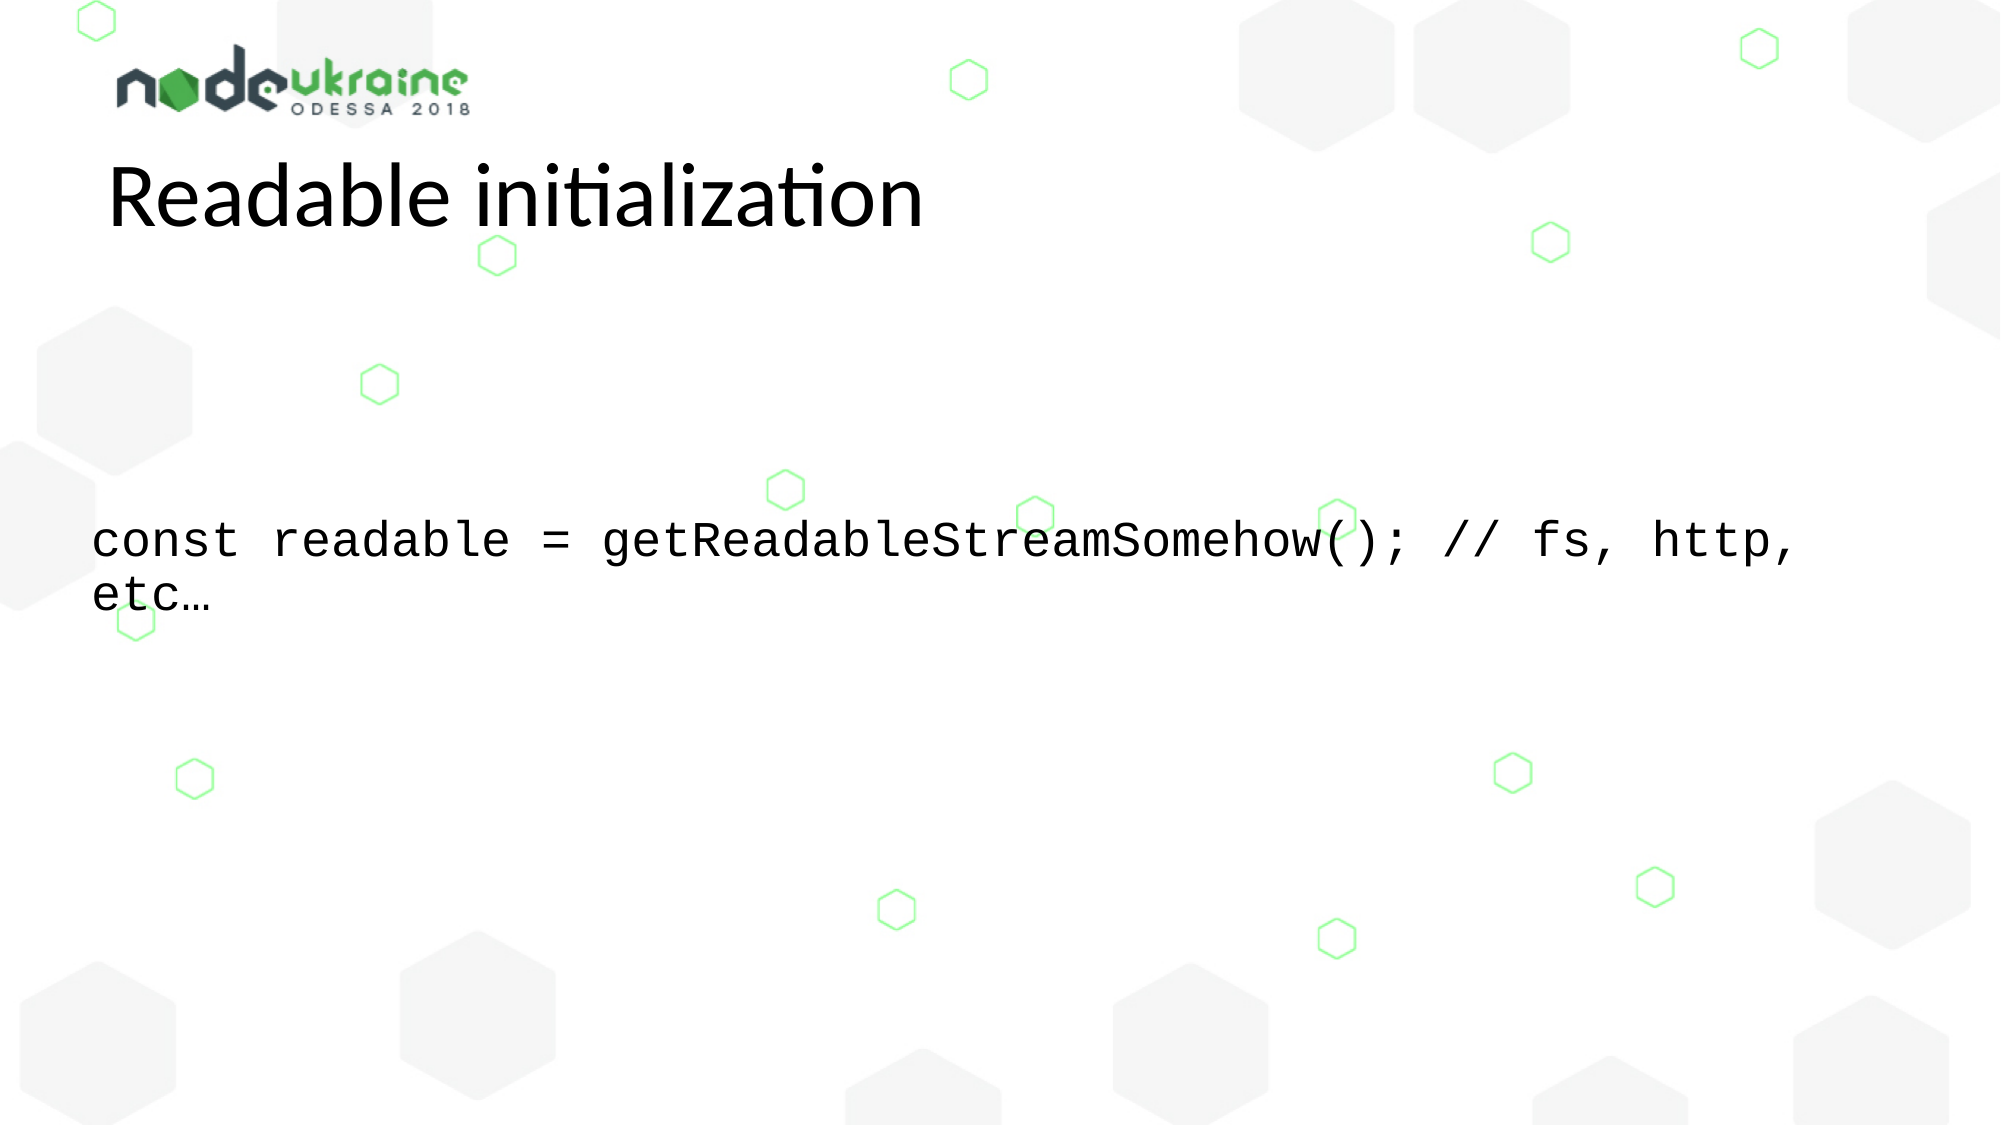

# Readable initialization
const readable = getReadableStreamSomehow(); // fs, http, etc…